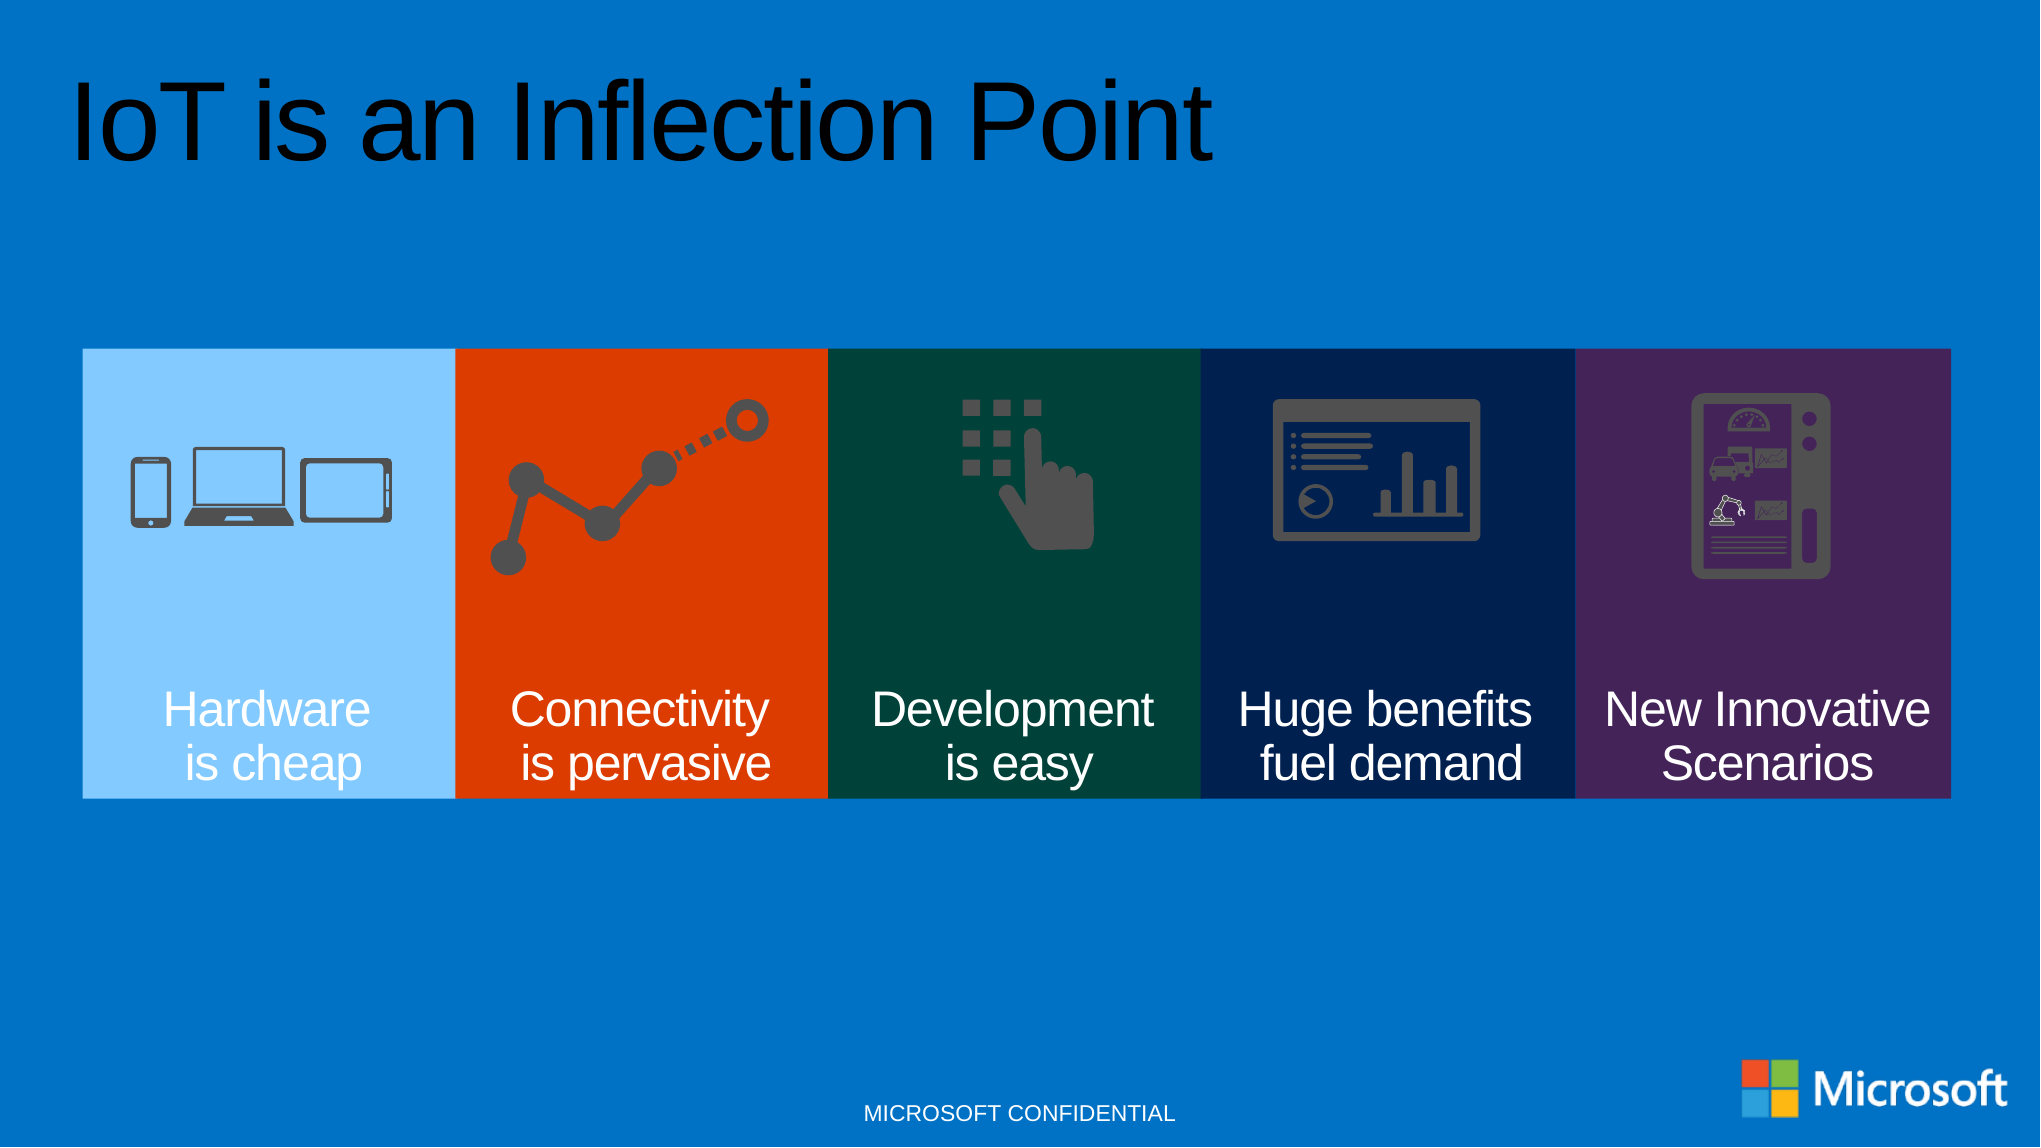

# IoT is an Inflection Point
Hardware
is cheap
Connectivity
is pervasive
Development
is easy
Huge benefits
fuel demand
New Innovative Scenarios